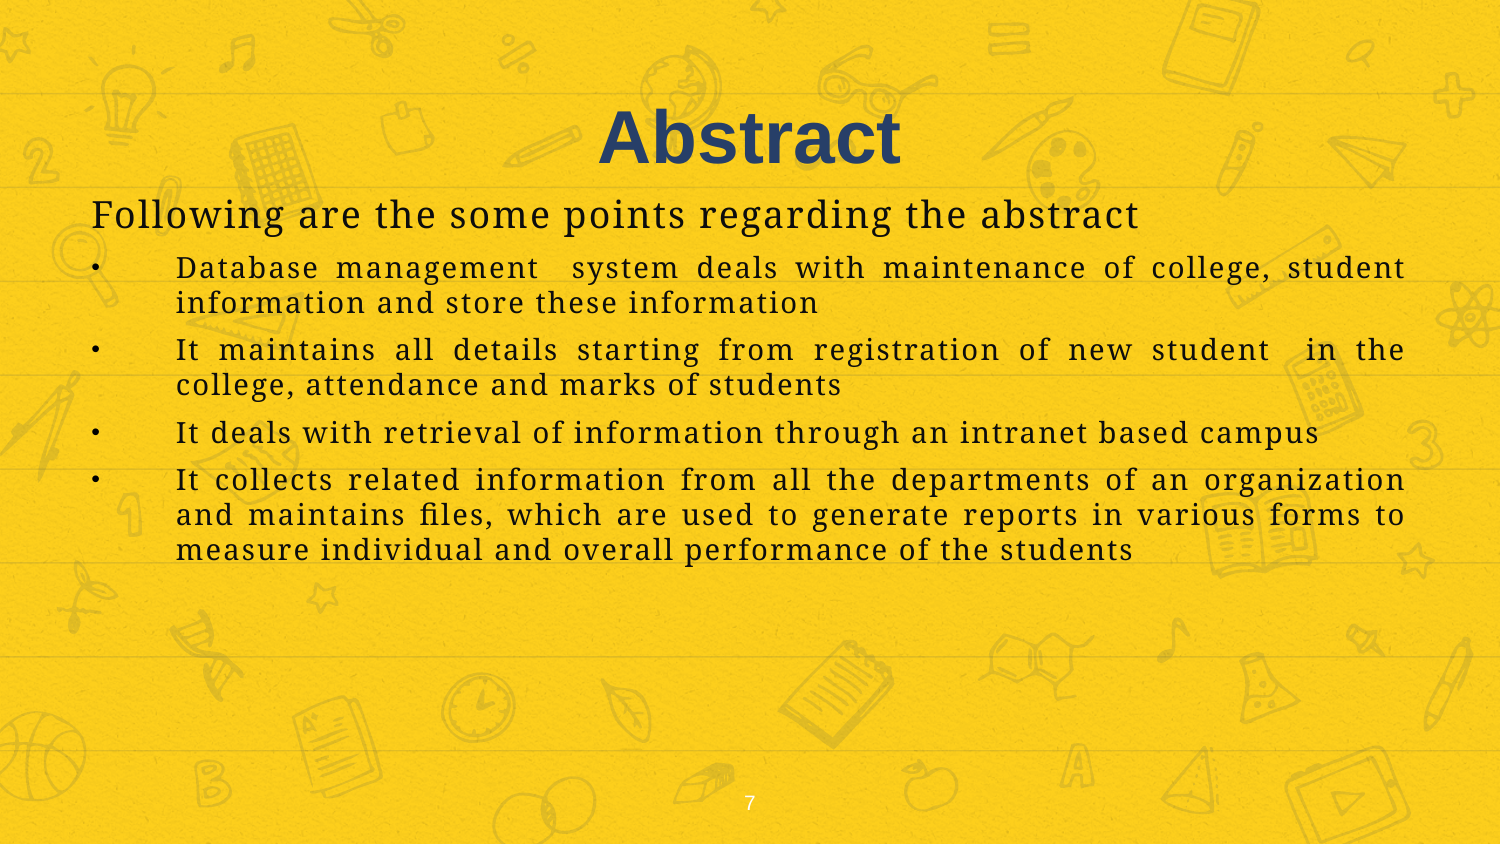

Abstract
Following are the some points regarding the abstract
Database management  system deals with maintenance of college, student information and store these information
It maintains all details starting from registration of new student  in the college, attendance and marks of students
It deals with retrieval of information through an intranet based campus
It collects related information from all the departments of an organization and maintains files, which are used to generate reports in various forms to measure individual and overall performance of the students

7